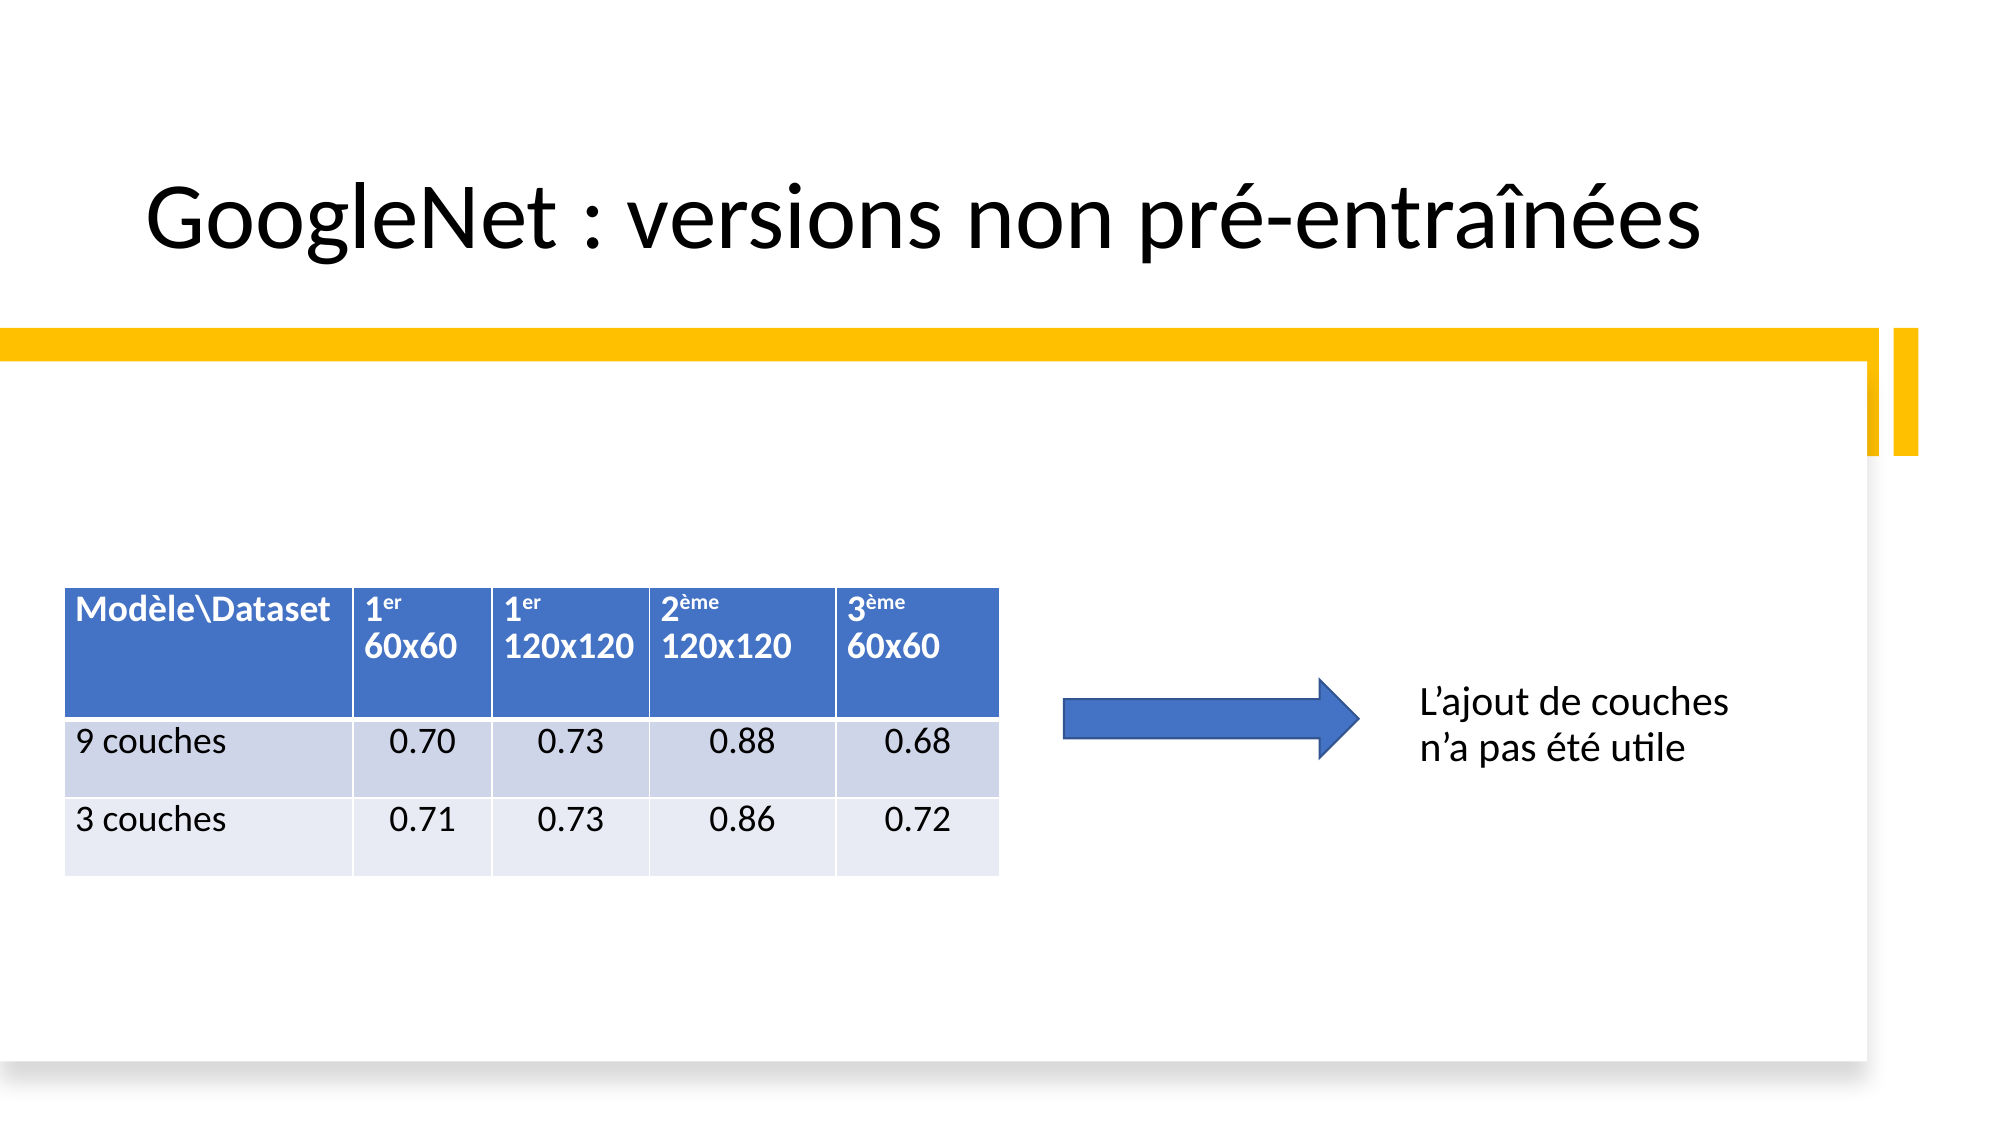

# GoogleNet : versions non pré-entraînées

L’ajout de couches n’a pas été utile
| Modèle\Dataset | 1er 60x60 | 1er 120x120 | 2ème 120x120 | 3ème 60x60 |
| --- | --- | --- | --- | --- |
| 9 couches | 0.70 | 0.73 | 0.88 | 0.68 |
| 3 couches | 0.71 | 0.73 | 0.86 | 0.72 |